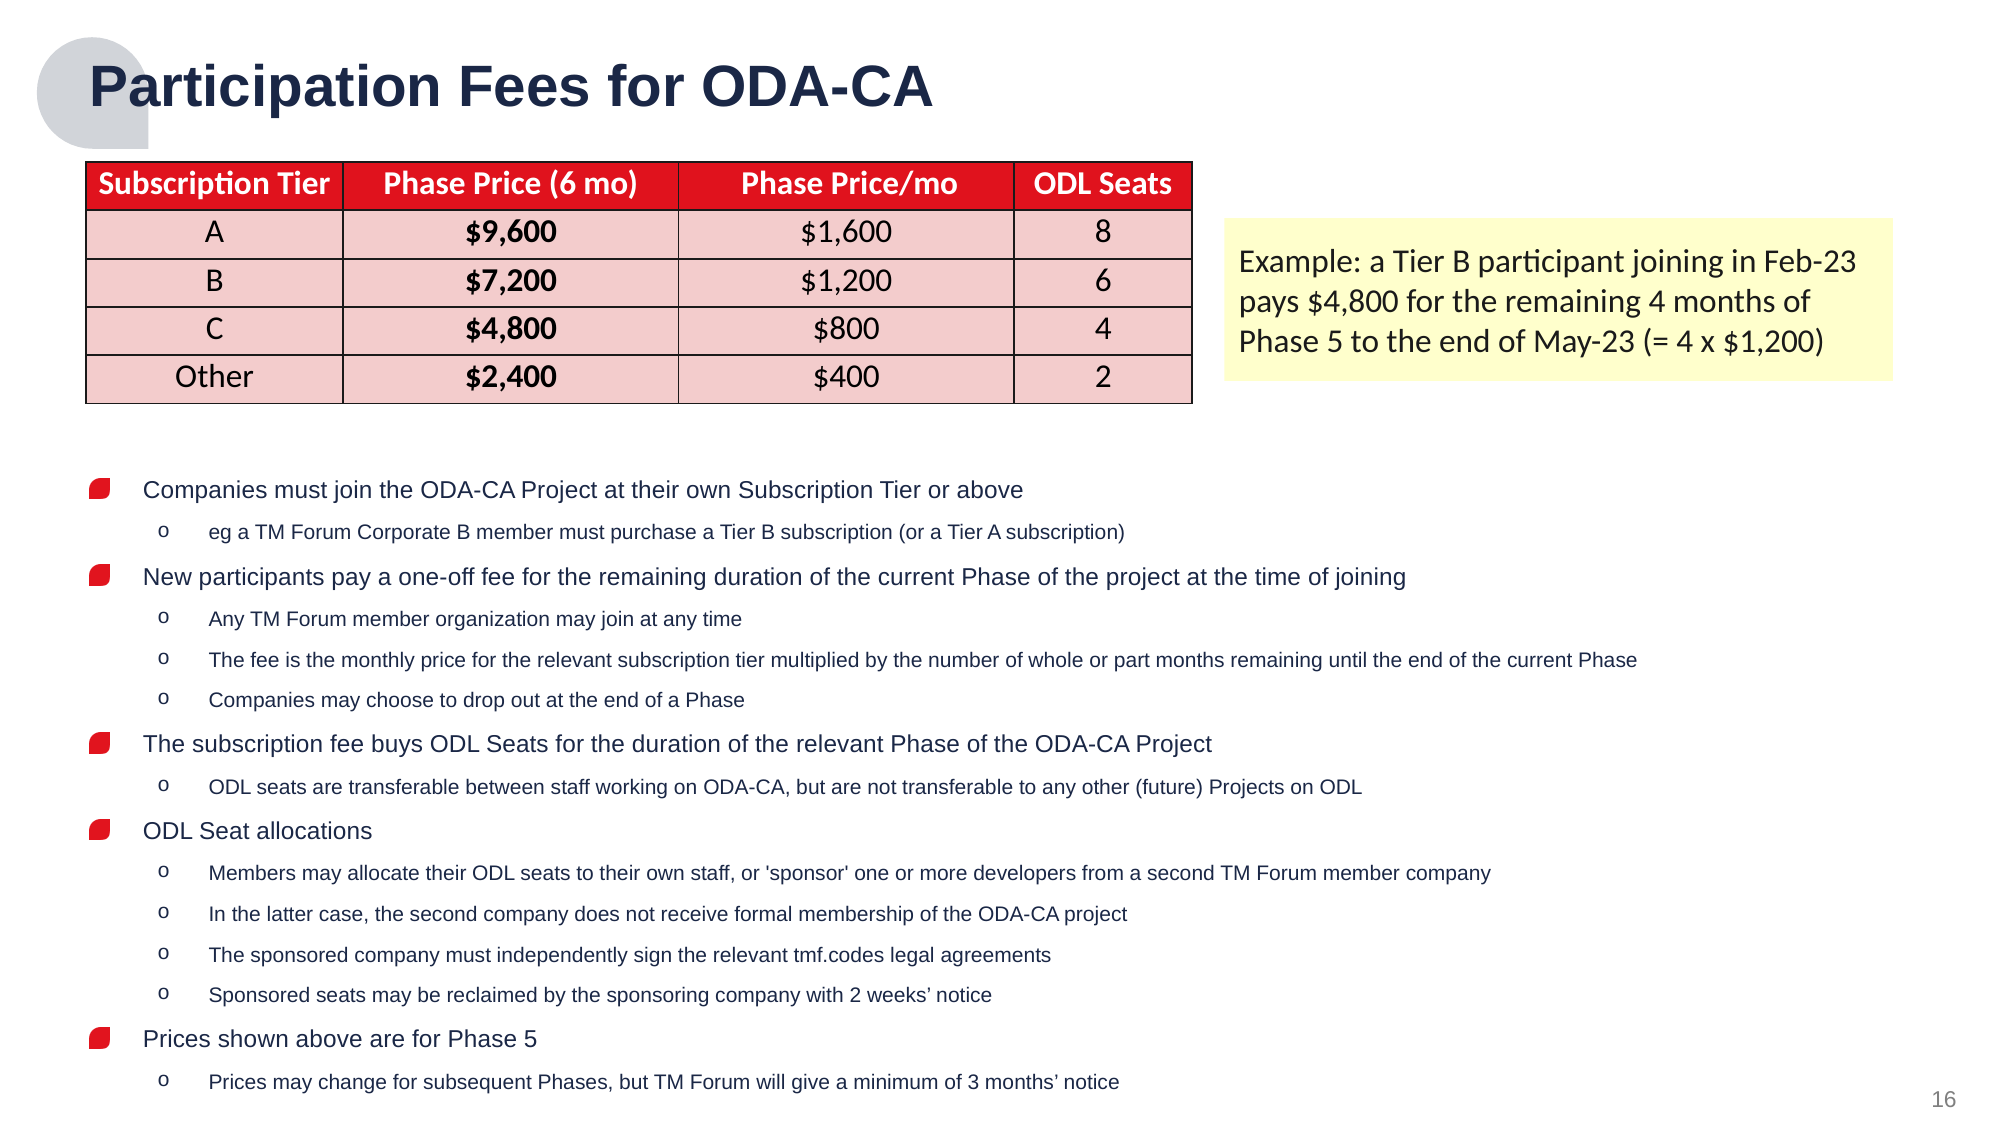

# Participation Fees for ODA-CA
| Subscription Tier | Phase Price (6 mo) | Phase Price/mo | ODL Seats |
| --- | --- | --- | --- |
| A | $9,600 | $1,600 | 8 |
| B | $7,200 | $1,200 | 6 |
| C | $4,800 | $800 | 4 |
| Other | $2,400 | $400 | 2 |
Example: a Tier B participant joining in Feb-23 pays $4,800 for the remaining 4 months of Phase 5 to the end of May-23 (= 4 x $1,200)
Companies must join the ODA-CA Project at their own Subscription Tier or above
eg a TM Forum Corporate B member must purchase a Tier B subscription (or a Tier A subscription)
New participants pay a one-off fee for the remaining duration of the current Phase of the project at the time of joining
Any TM Forum member organization may join at any time
The fee is the monthly price for the relevant subscription tier multiplied by the number of whole or part months remaining until the end of the current Phase
Companies may choose to drop out at the end of a Phase
The subscription fee buys ODL Seats for the duration of the relevant Phase of the ODA-CA Project
ODL seats are transferable between staff working on ODA-CA, but are not transferable to any other (future) Projects on ODL
ODL Seat allocations
Members may allocate their ODL seats to their own staff, or 'sponsor' one or more developers from a second TM Forum member company
In the latter case, the second company does not receive formal membership of the ODA-CA project
The sponsored company must independently sign the relevant tmf.codes legal agreements
Sponsored seats may be reclaimed by the sponsoring company with 2 weeks’ notice
Prices shown above are for Phase 5
Prices may change for subsequent Phases, but TM Forum will give a minimum of 3 months’ notice